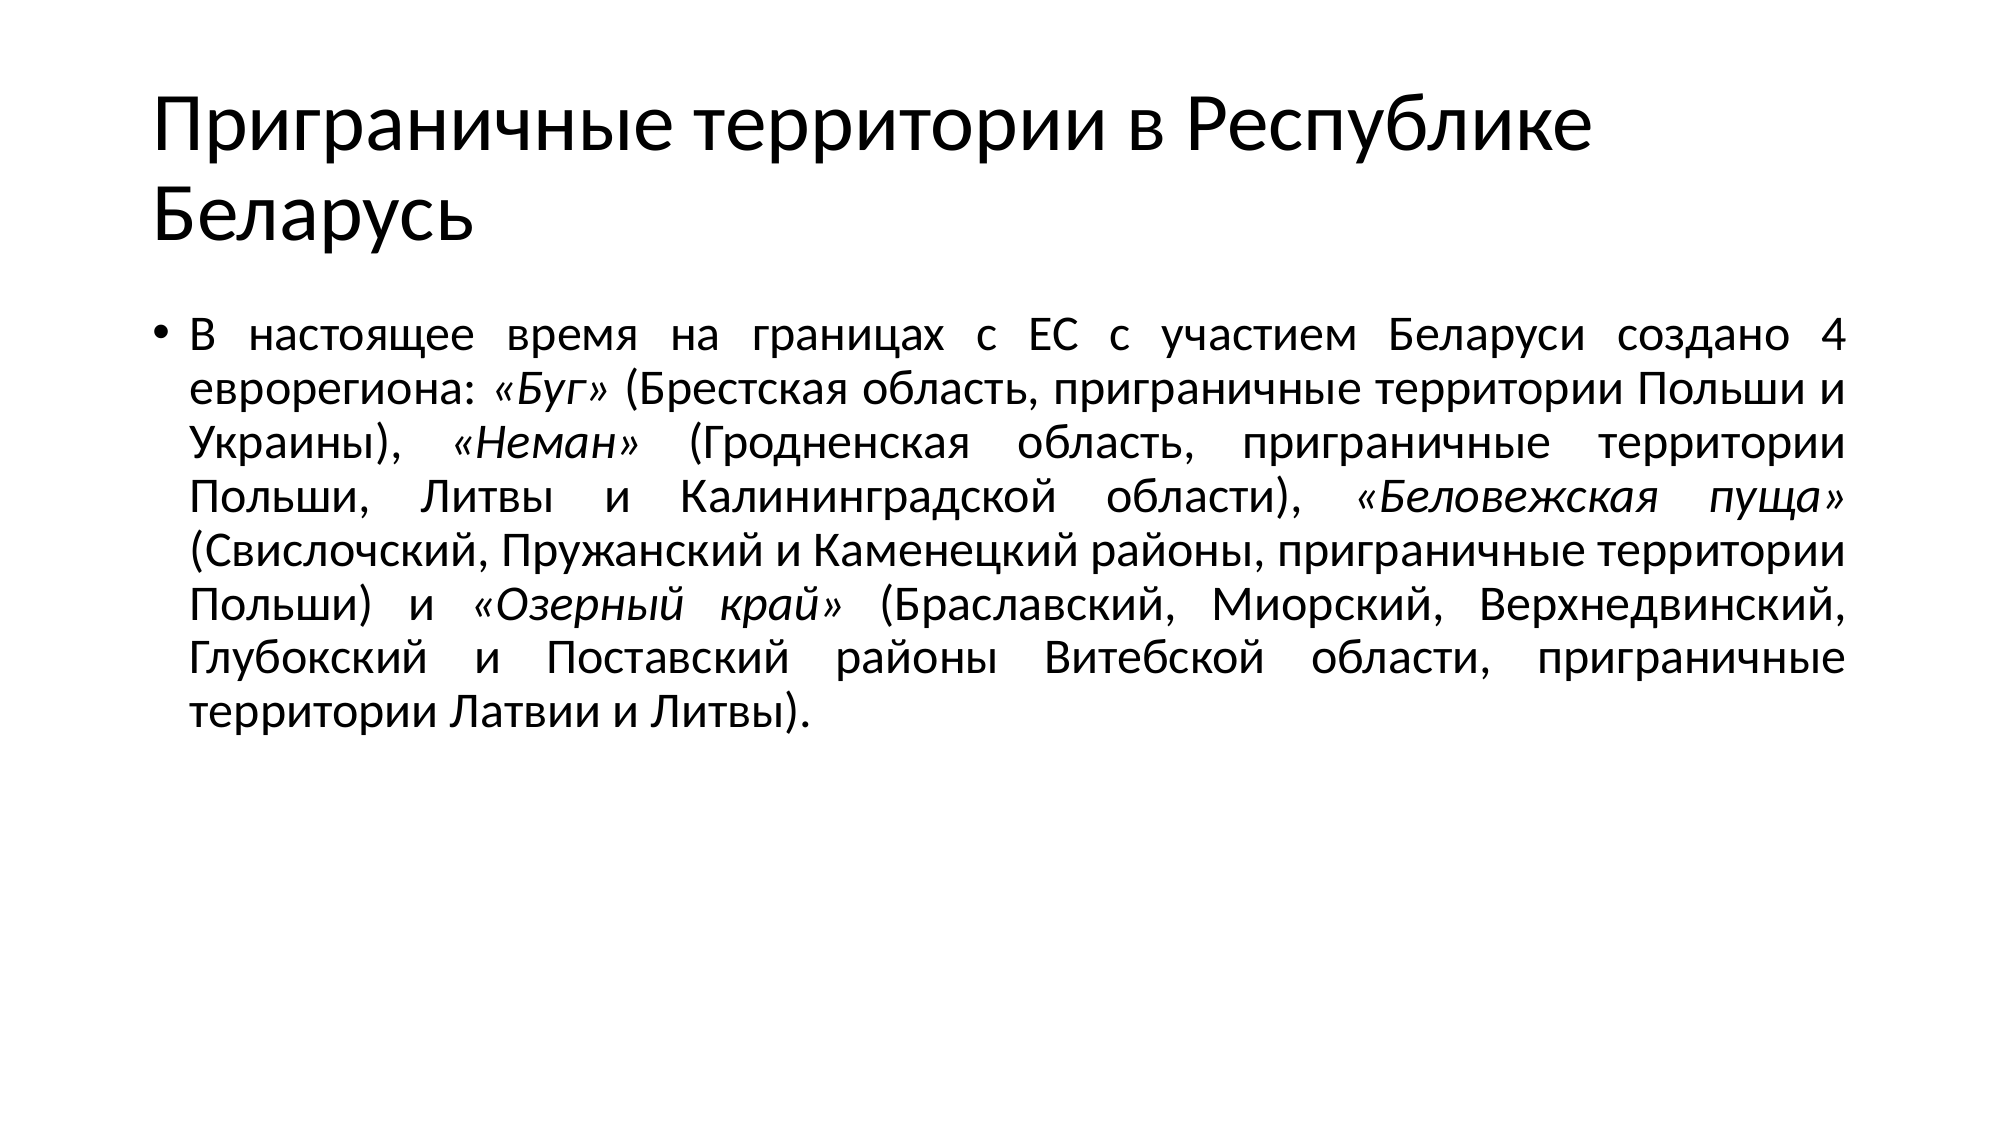

Приграничные территории в Республике Беларусь
В настоящее время на границах с ЕС с участием Беларуси создано 4 еврорегиона: «Буг» (Брестская область, приграничные территории Польши и Украины), «Неман» (Гродненская область, приграничные территории Польши, Литвы и Калининградской области), «Беловежская пуща» (Свислочский, Пружанский и Каменецкий районы, приграничные территории Польши) и «Озерный край» (Браславский, Миорский, Верхнедвинский, Глубокский и Поставский районы Витебской области, приграничные территории Латвии и Литвы).